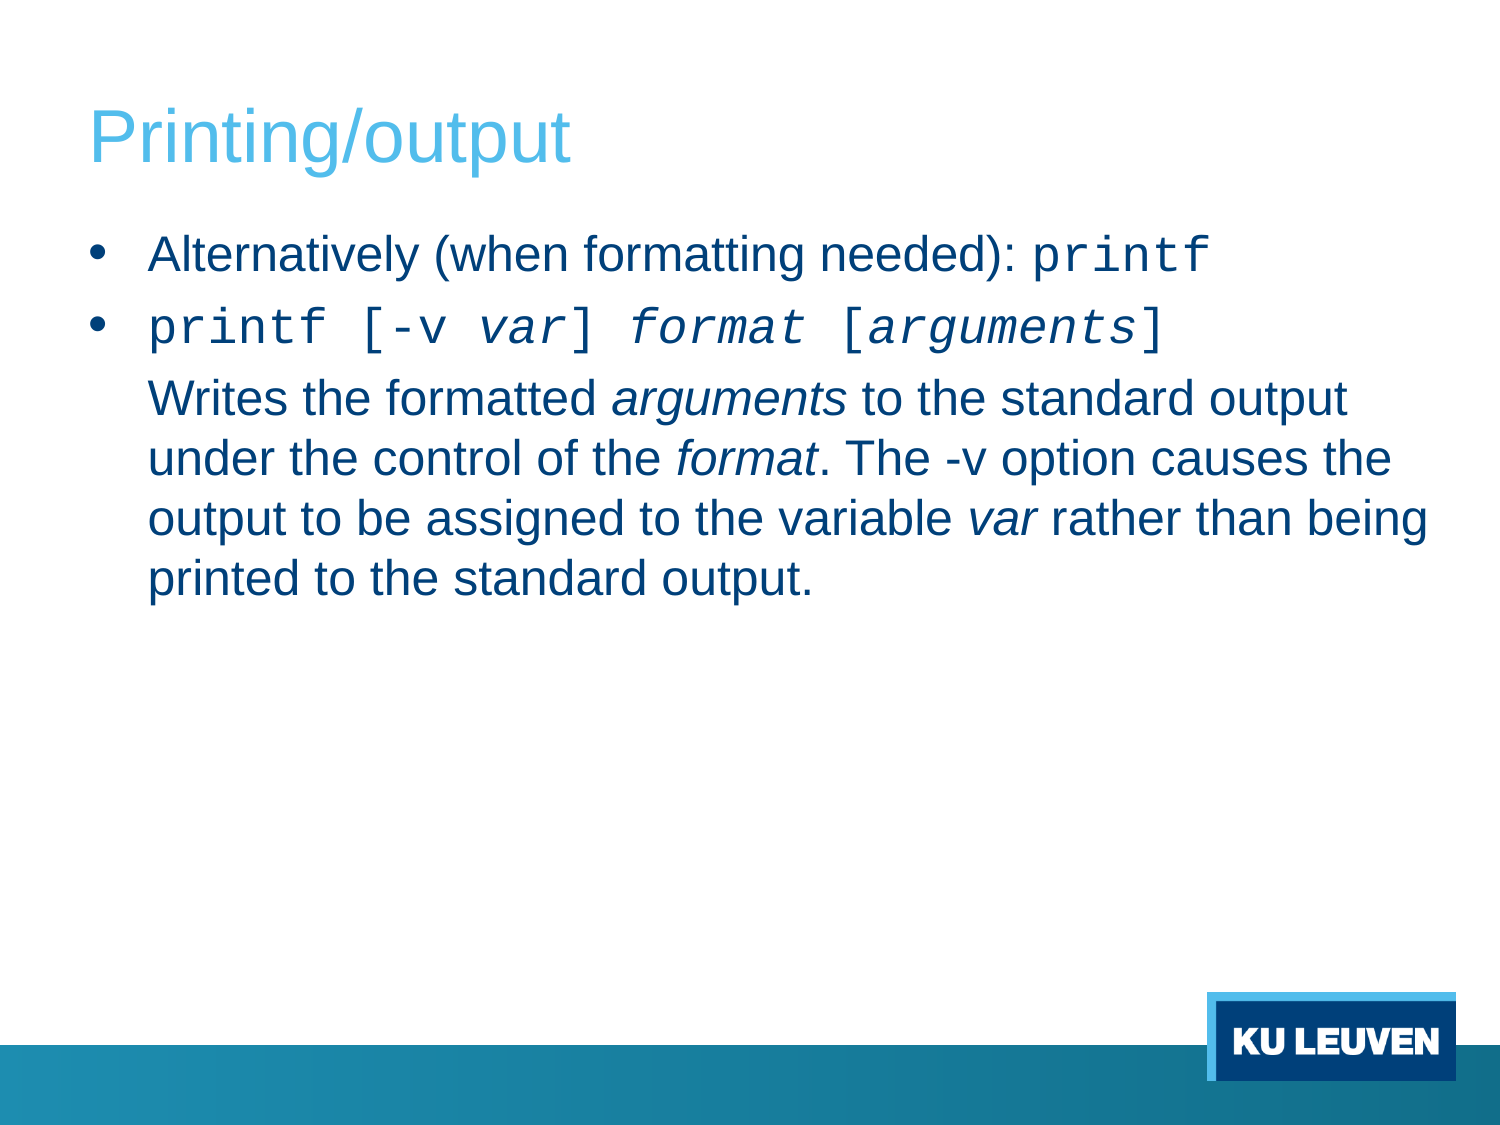

# Printing/output
Alternatively (when formatting needed): printf
printf [-v var] format [arguments]
Writes the formatted arguments to the standard output under the control of the format. The -v option causes the output to be assigned to the variable var rather than being printed to the standard output.